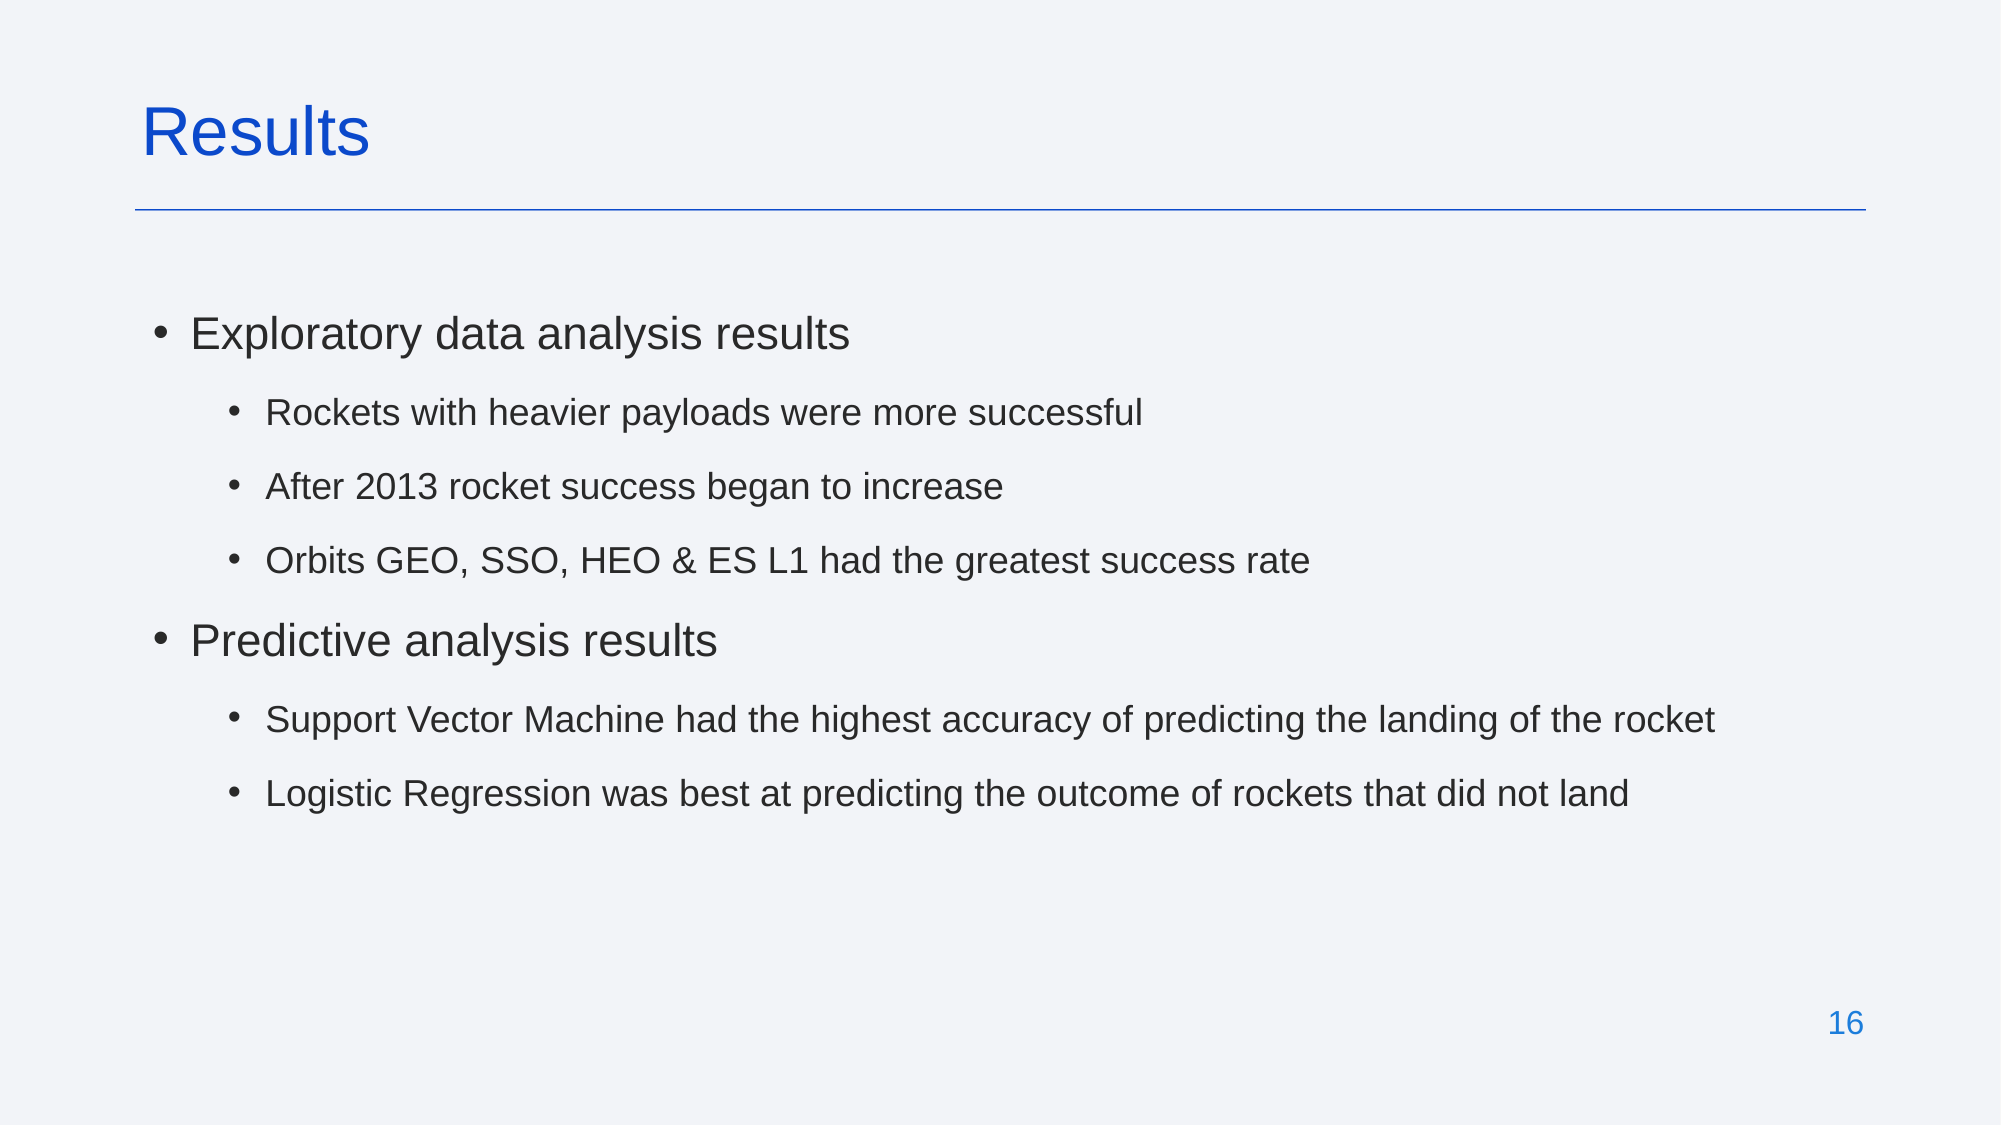

Results
Exploratory data analysis results
Rockets with heavier payloads were more successful
After 2013 rocket success began to increase
Orbits GEO, SSO, HEO & ES L1 had the greatest success rate
Predictive analysis results
Support Vector Machine had the highest accuracy of predicting the landing of the rocket
Logistic Regression was best at predicting the outcome of rockets that did not land

16